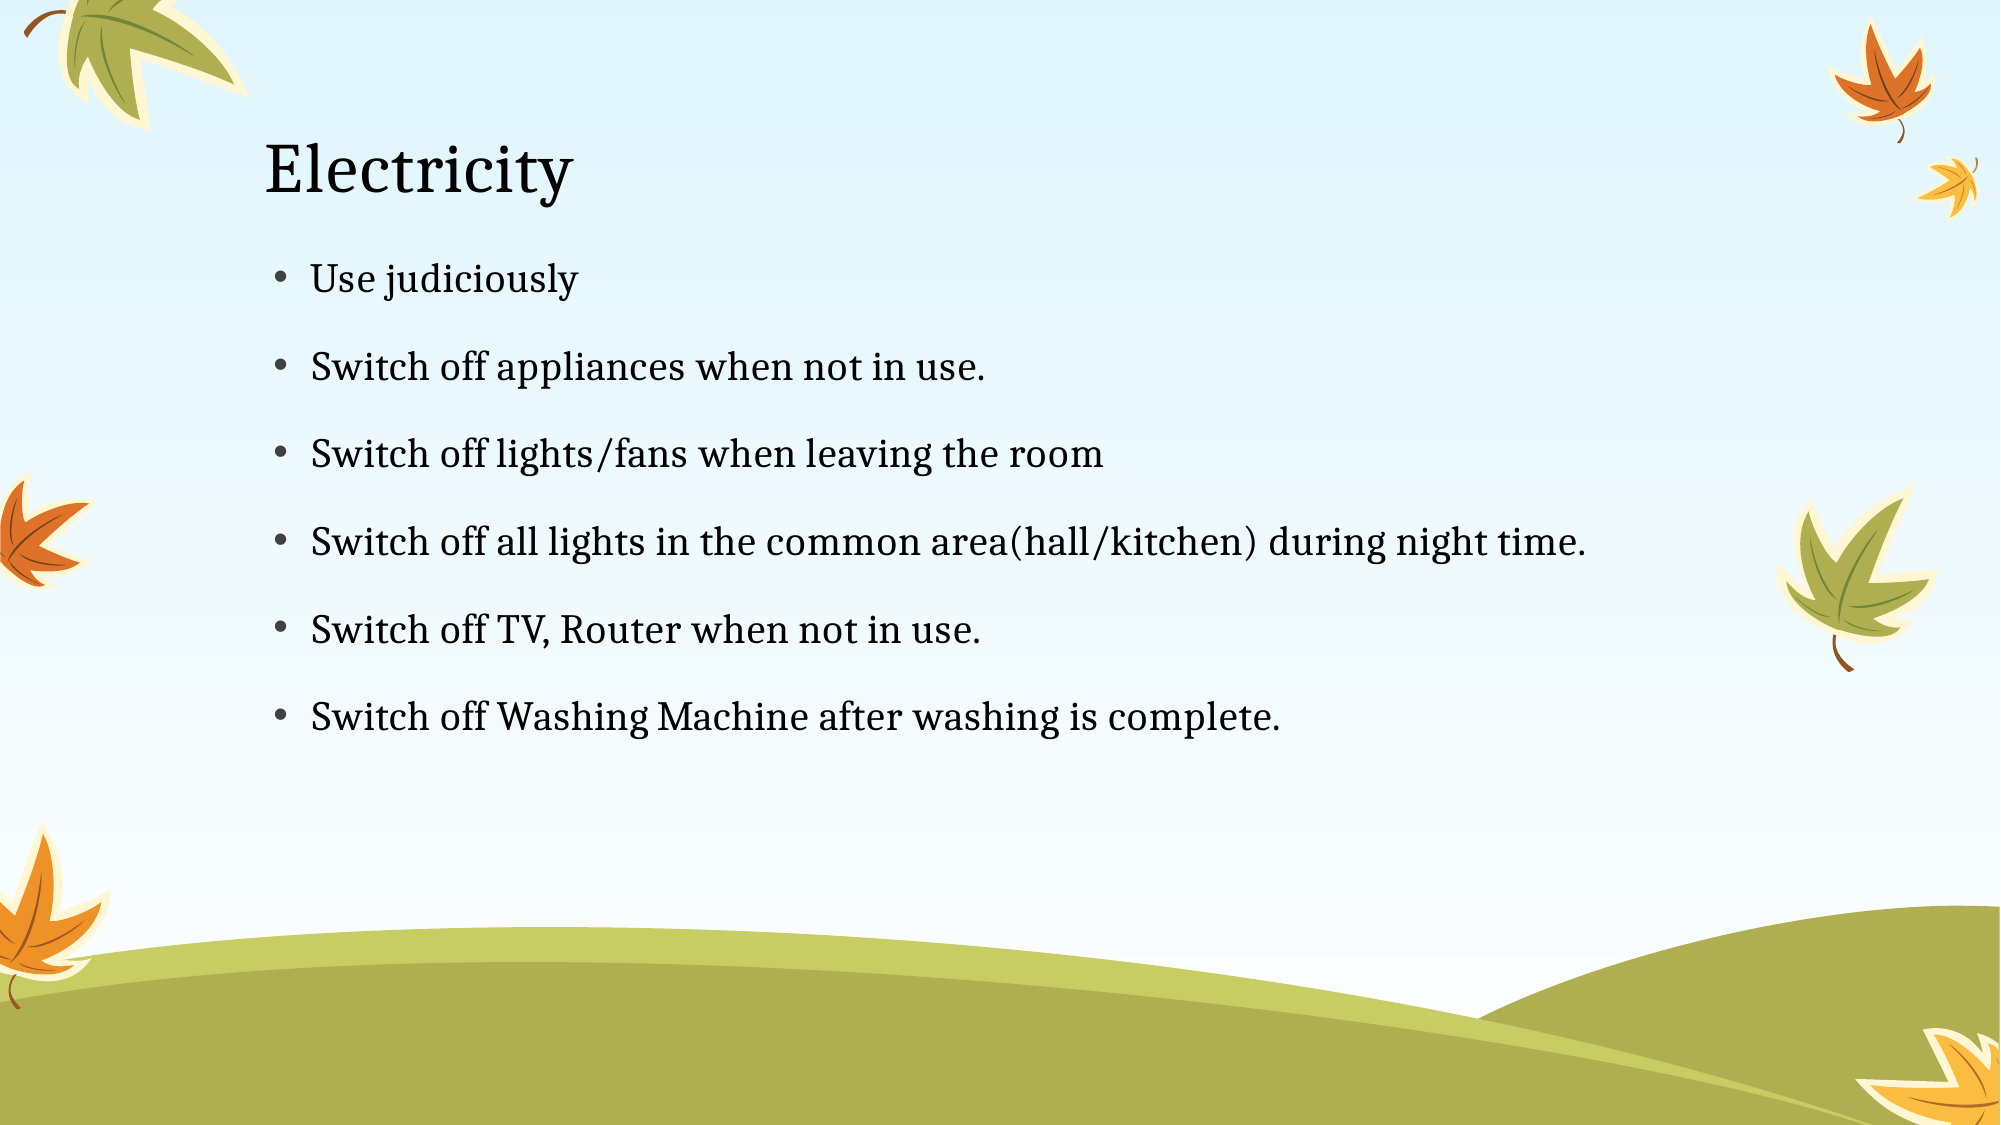

# Electricity
Use judiciously
Switch off appliances when not in use.
Switch off lights/fans when leaving the room
Switch off all lights in the common area(hall/kitchen) during night time.
Switch off TV, Router when not in use.
Switch off Washing Machine after washing is complete.